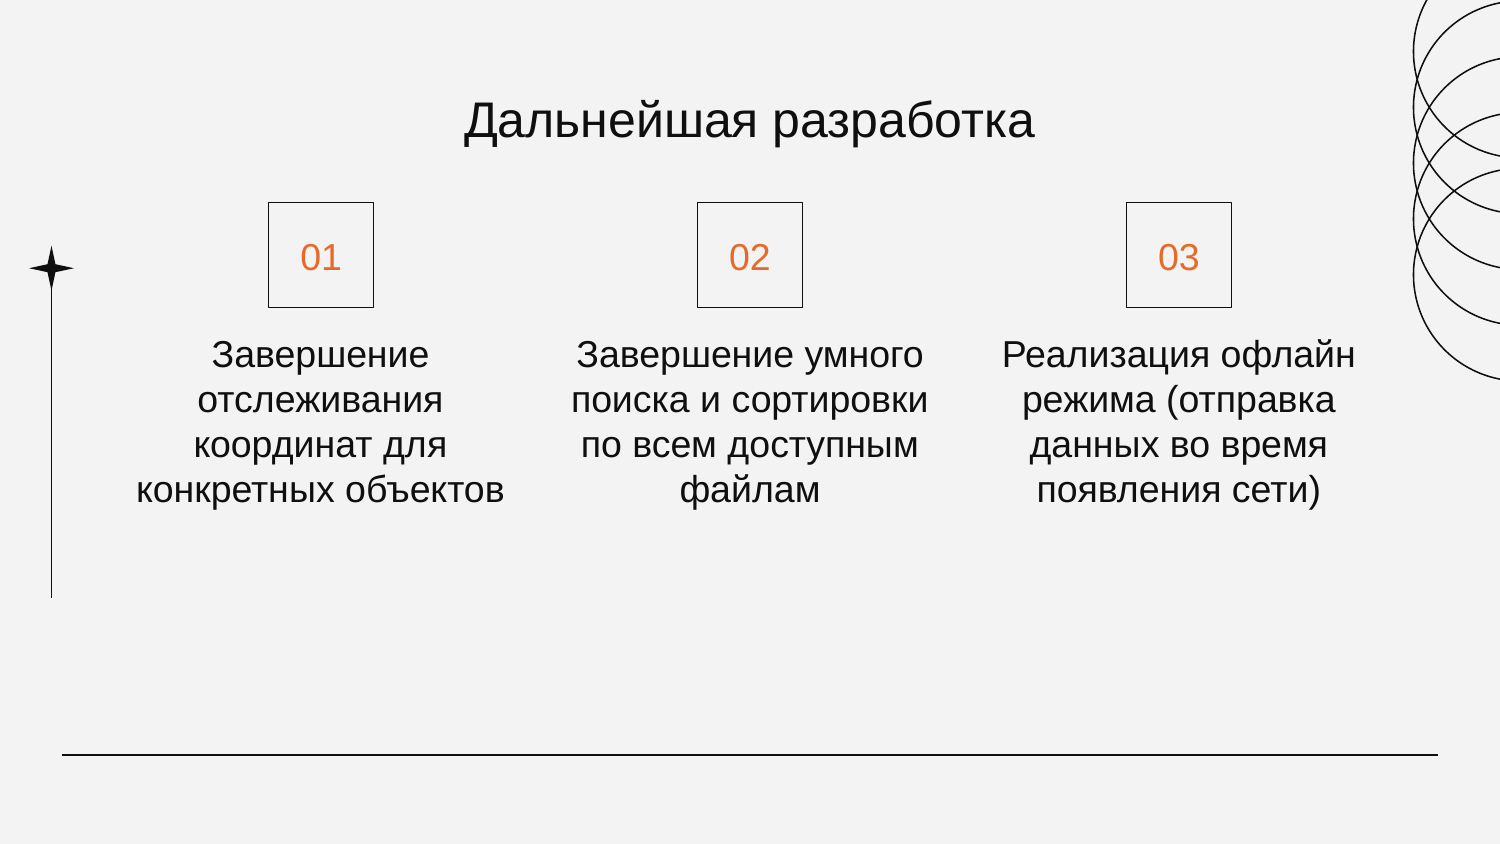

# Дальнейшая разработка
01
02
03
Завершение отслеживания координат для конкретных объектов
Завершение умного поиска и сортировки по всем доступным файлам
Реализация офлайн режима (отправка данных во время появления сети)